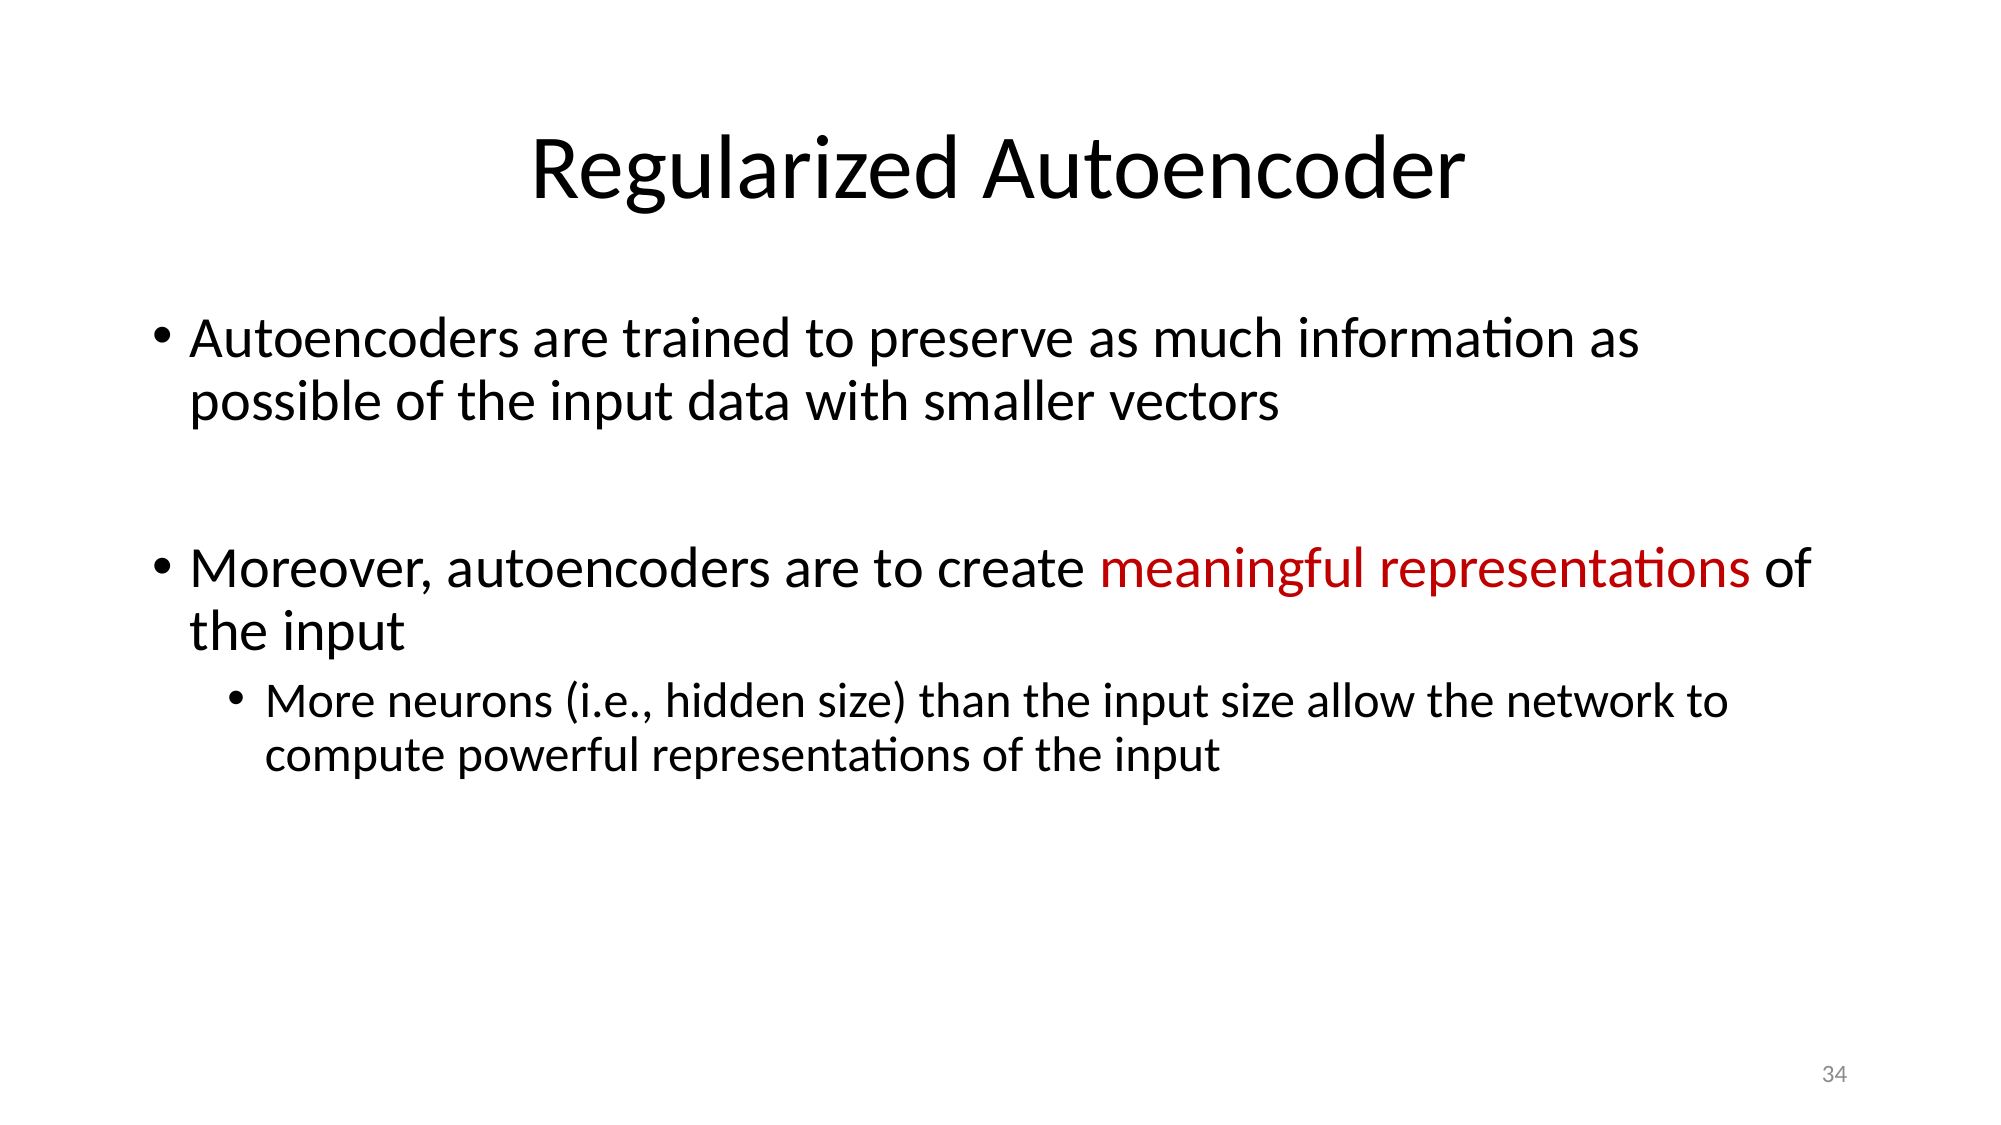

# Regularized Autoencoder
Autoencoders are trained to preserve as much information as     possible of the input data with smaller vectors

Moreover, autoencoders are to create meaningful representations of the input
More neurons (i.e., hidden size) than the input size allow the network to compute powerful representations of the input

34